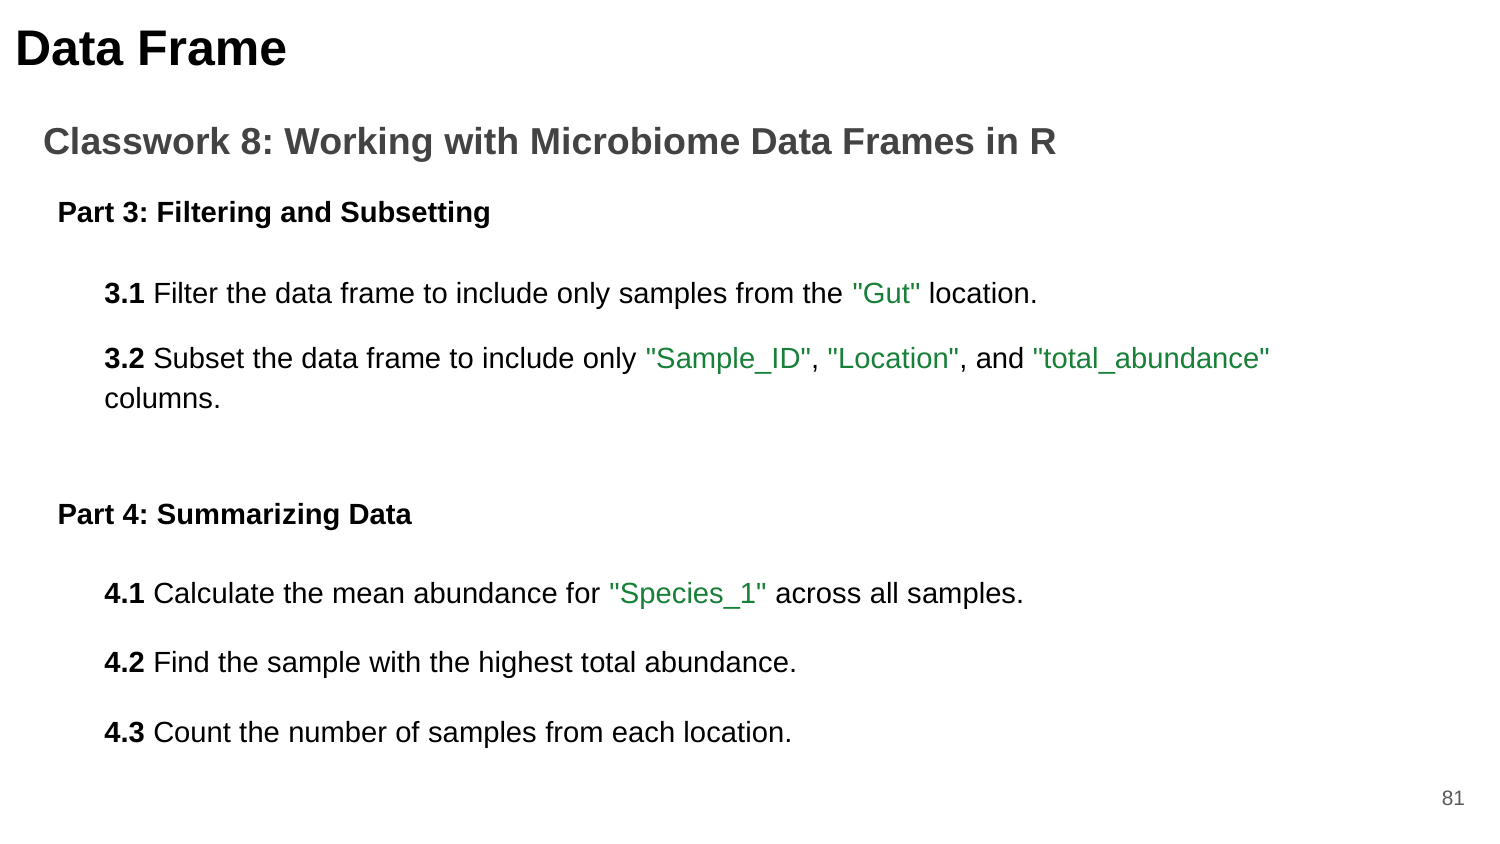

Data Frame
Classwork 8: Working with Microbiome Data Frames in R
Part 3: Filtering and Subsetting
3.1 Filter the data frame to include only samples from the "Gut" location.
3.2 Subset the data frame to include only "Sample_ID", "Location", and "total_abundance" columns.
Part 4: Summarizing Data
4.1 Calculate the mean abundance for "Species_1" across all samples.

4.2 Find the sample with the highest total abundance.

4.3 Count the number of samples from each location.
81